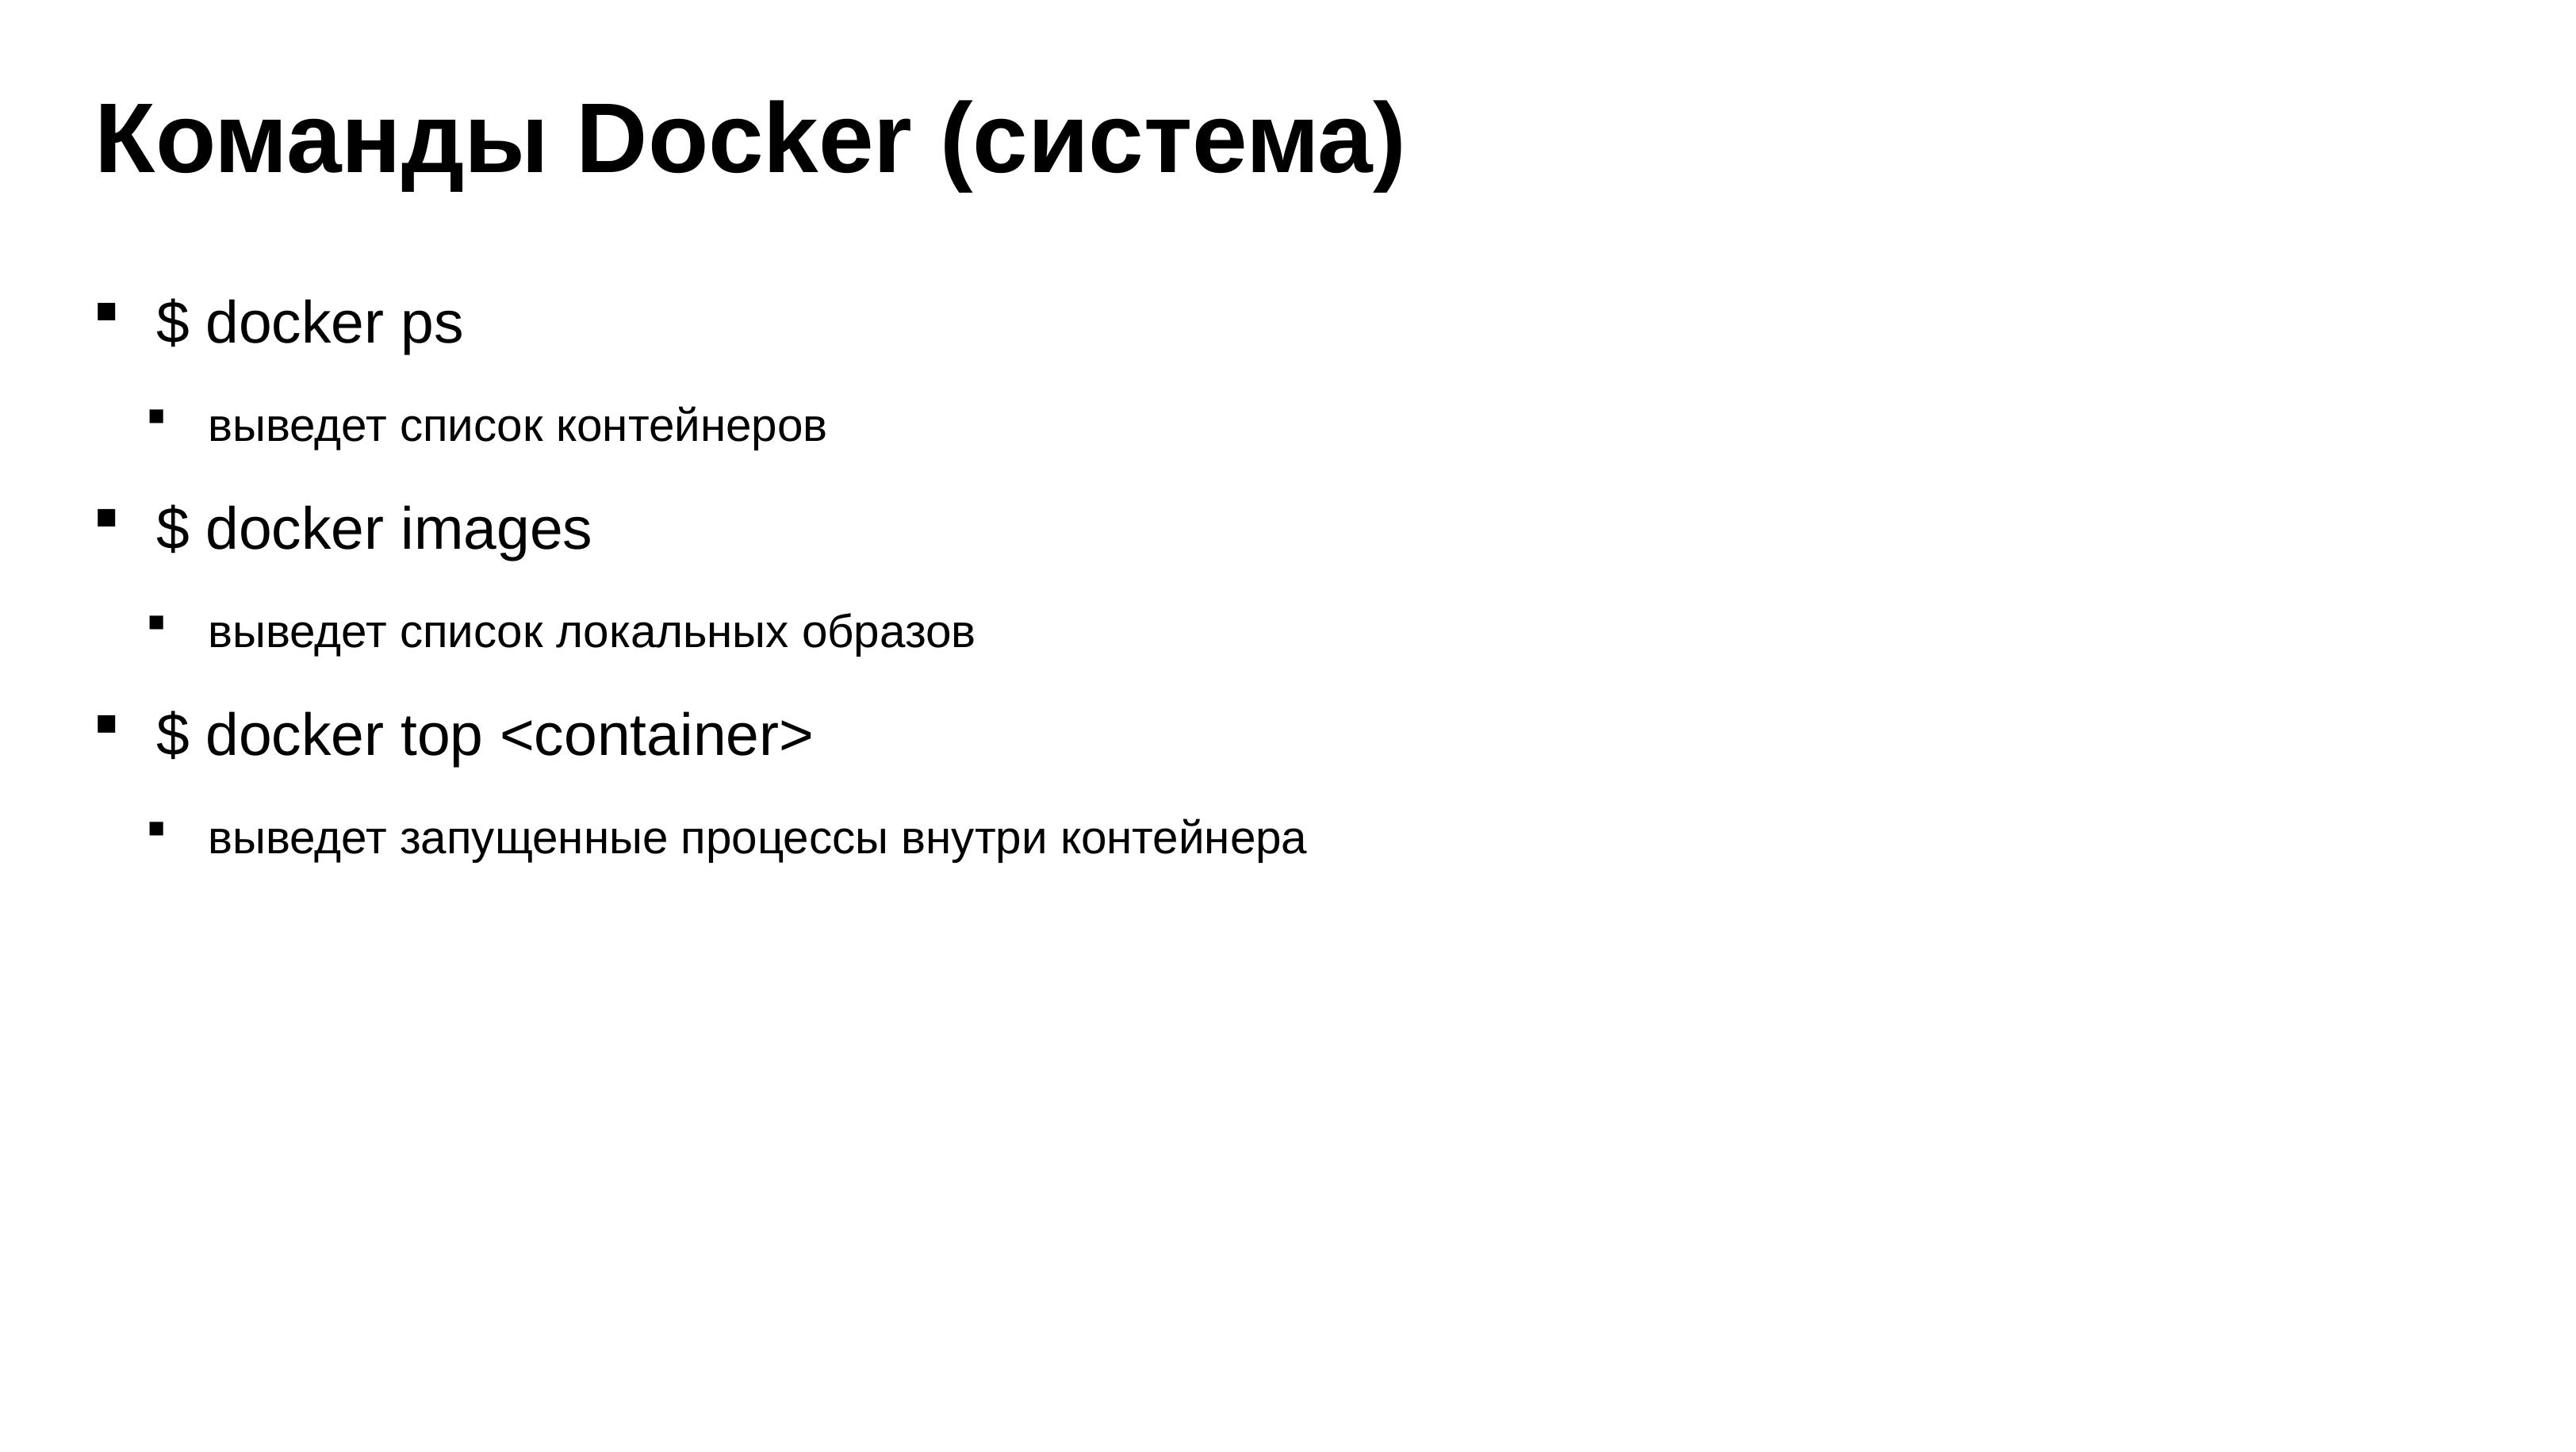

Команды Docker (система)

$ docker ps
выведет список контейнеров
$ docker images
выведет список локальных образов
$ docker top <container>
выведет запущенные процессы внутри контейнера
45